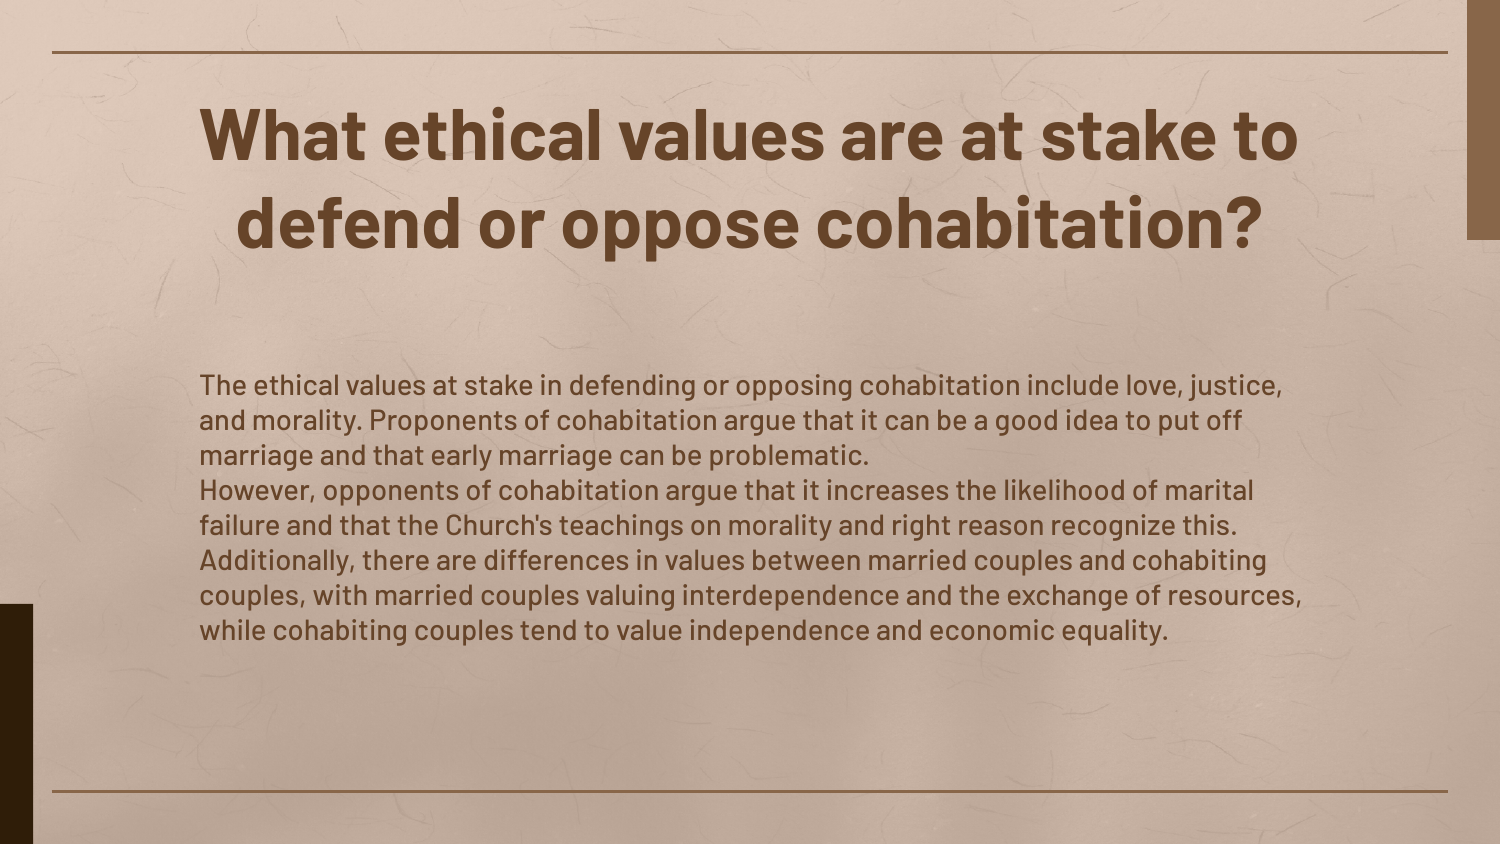

# What ethical values are at stake to defend or oppose cohabitation?
The ethical values at stake in defending or opposing cohabitation include love, justice, and morality. Proponents of cohabitation argue that it can be a good idea to put off marriage and that early marriage can be problematic.
However, opponents of cohabitation argue that it increases the likelihood of marital failure and that the Church's teachings on morality and right reason recognize this. Additionally, there are differences in values between married couples and cohabiting couples, with married couples valuing interdependence and the exchange of resources, while cohabiting couples tend to value independence and economic equality.